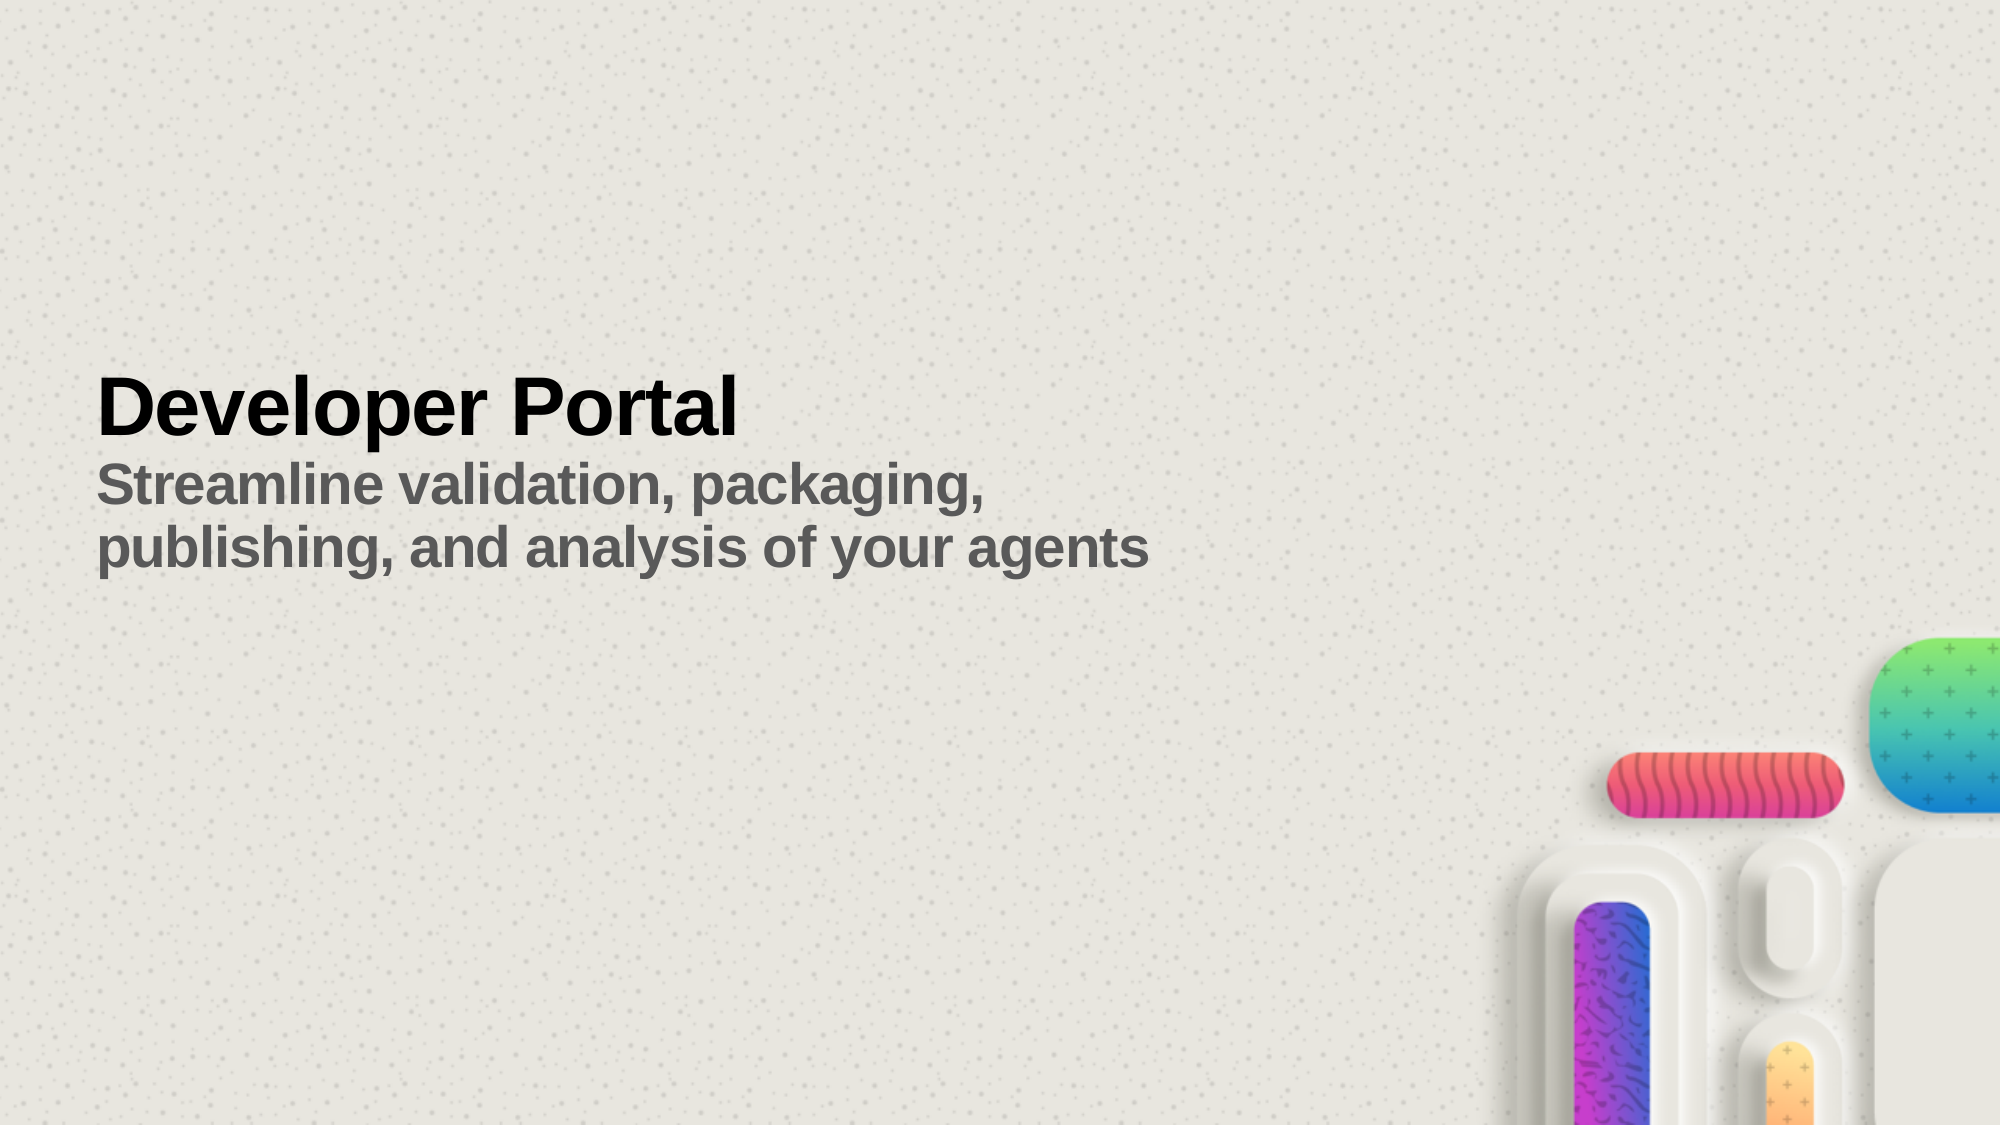

# Developer Portal Streamline validation, packaging, publishing, and analysis of your agents